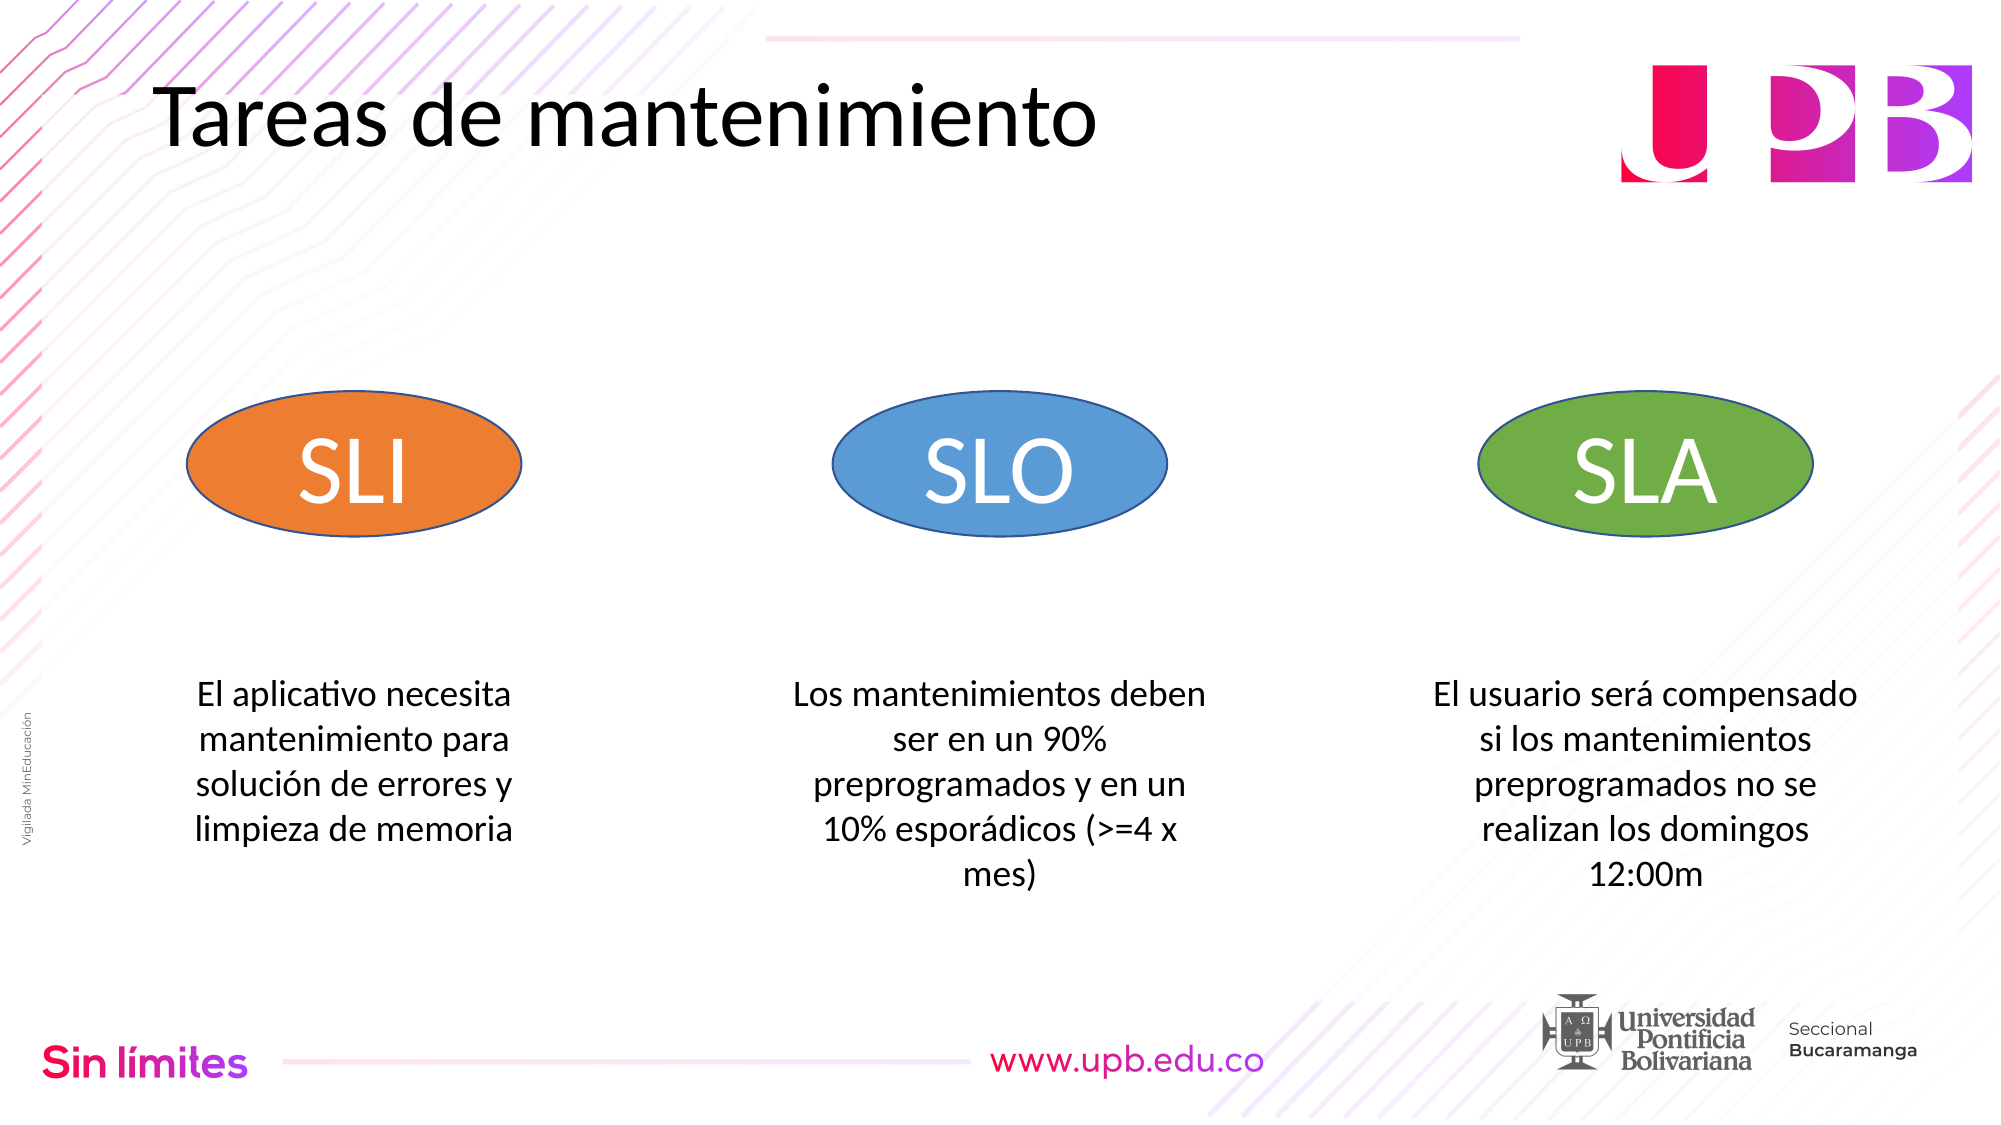

# Tareas de mantenimiento
SLI
SLO
SLA
El usuario será compensado si los mantenimientos preprogramados no se realizan los domingos 12:00m
Los mantenimientos deben ser en un 90% preprogramados y en un 10% esporádicos (>=4 x mes)
El aplicativo necesita mantenimiento para solución de errores y limpieza de memoria